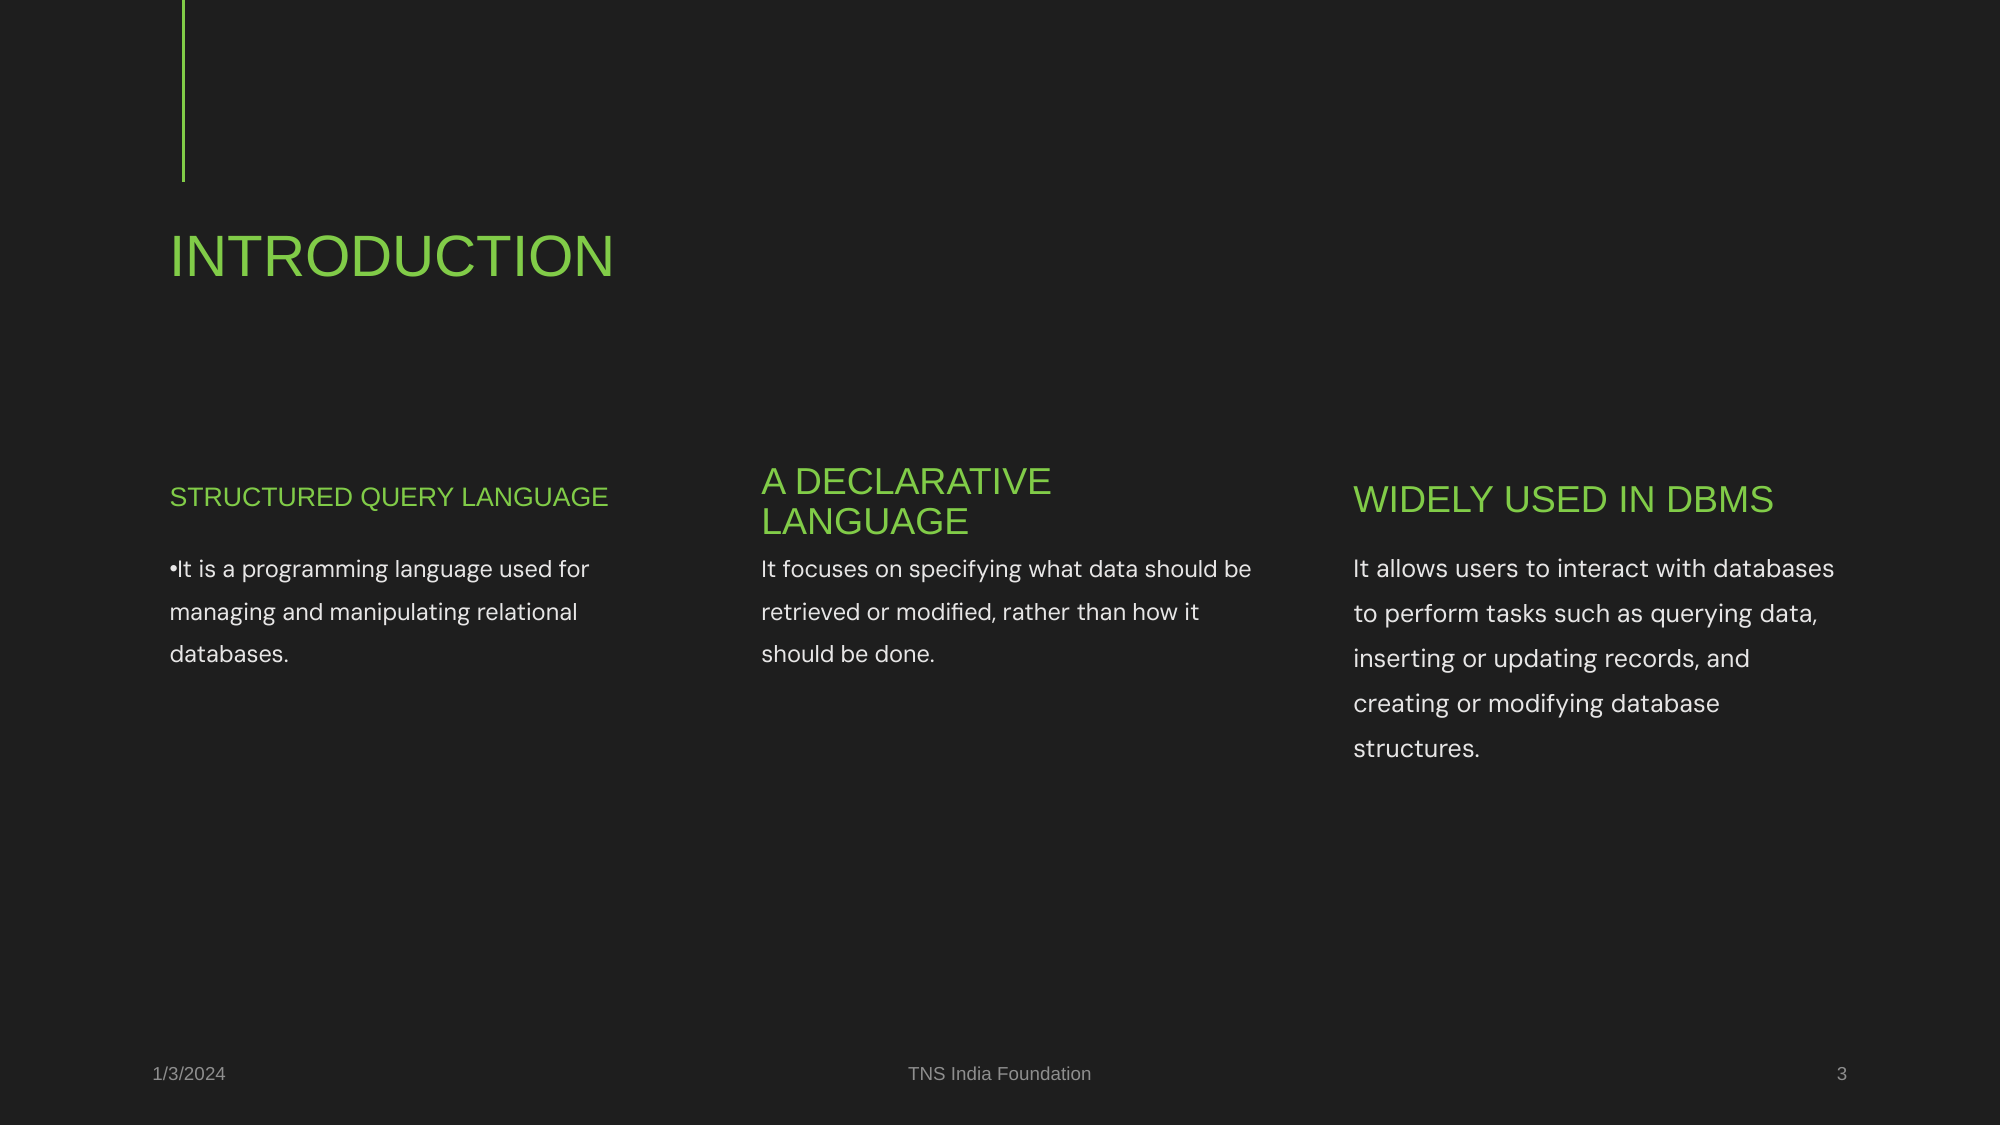

# Introduction
widely used in dbms
Structured Query Language
a declarative language
It allows users to interact with databases to perform tasks such as querying data, inserting or updating records, and creating or modifying database structures.
It is a programming language used for managing and manipulating relational databases.
It focuses on specifying what data should be retrieved or modified, rather than how it should be done.

1/3/2024
TNS India Foundation
3